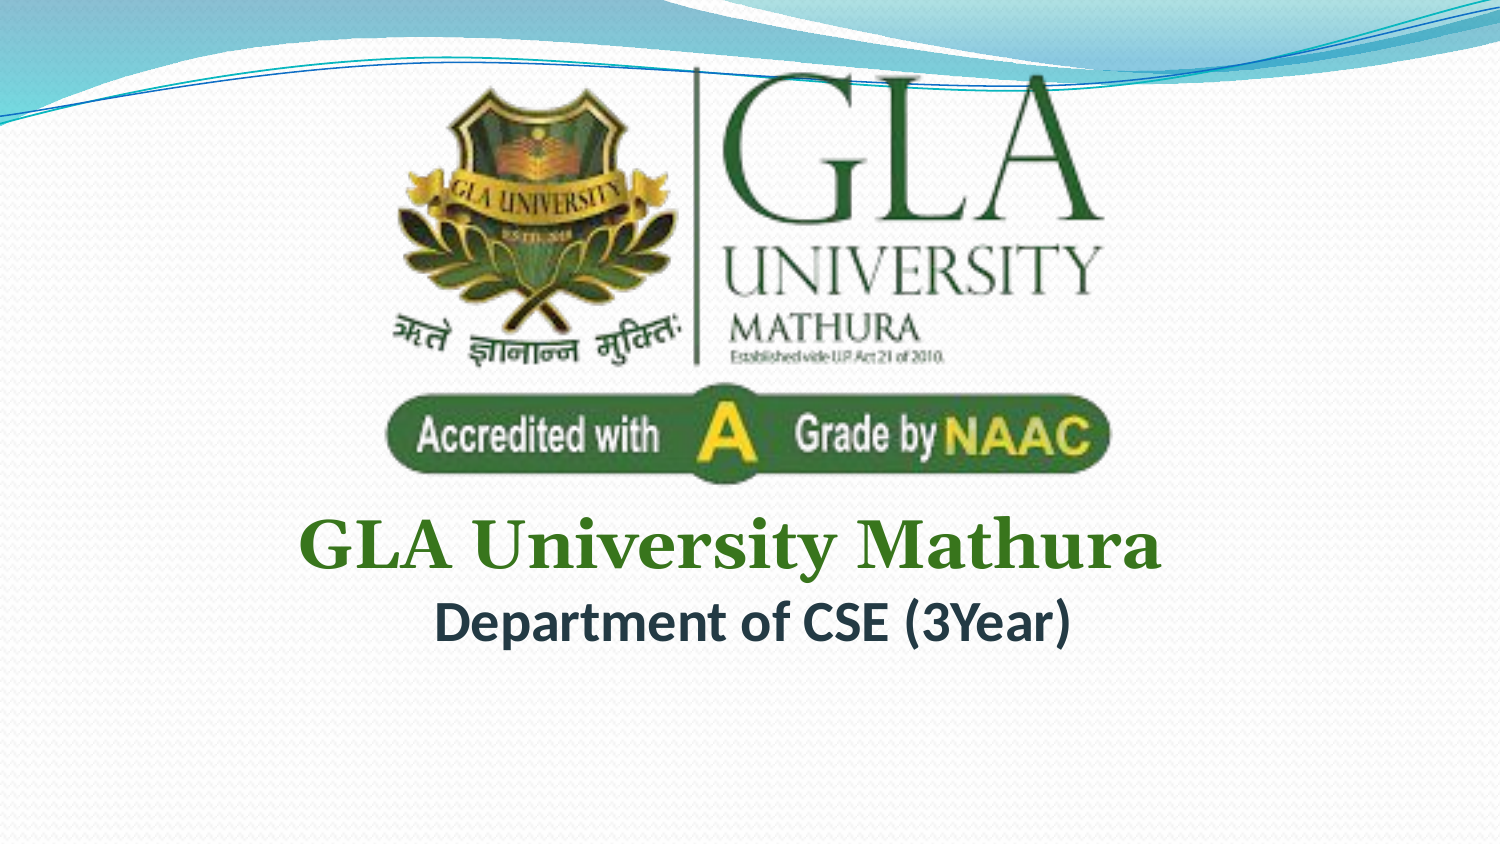

GLA University Mathura
Department of CSE (3Year)